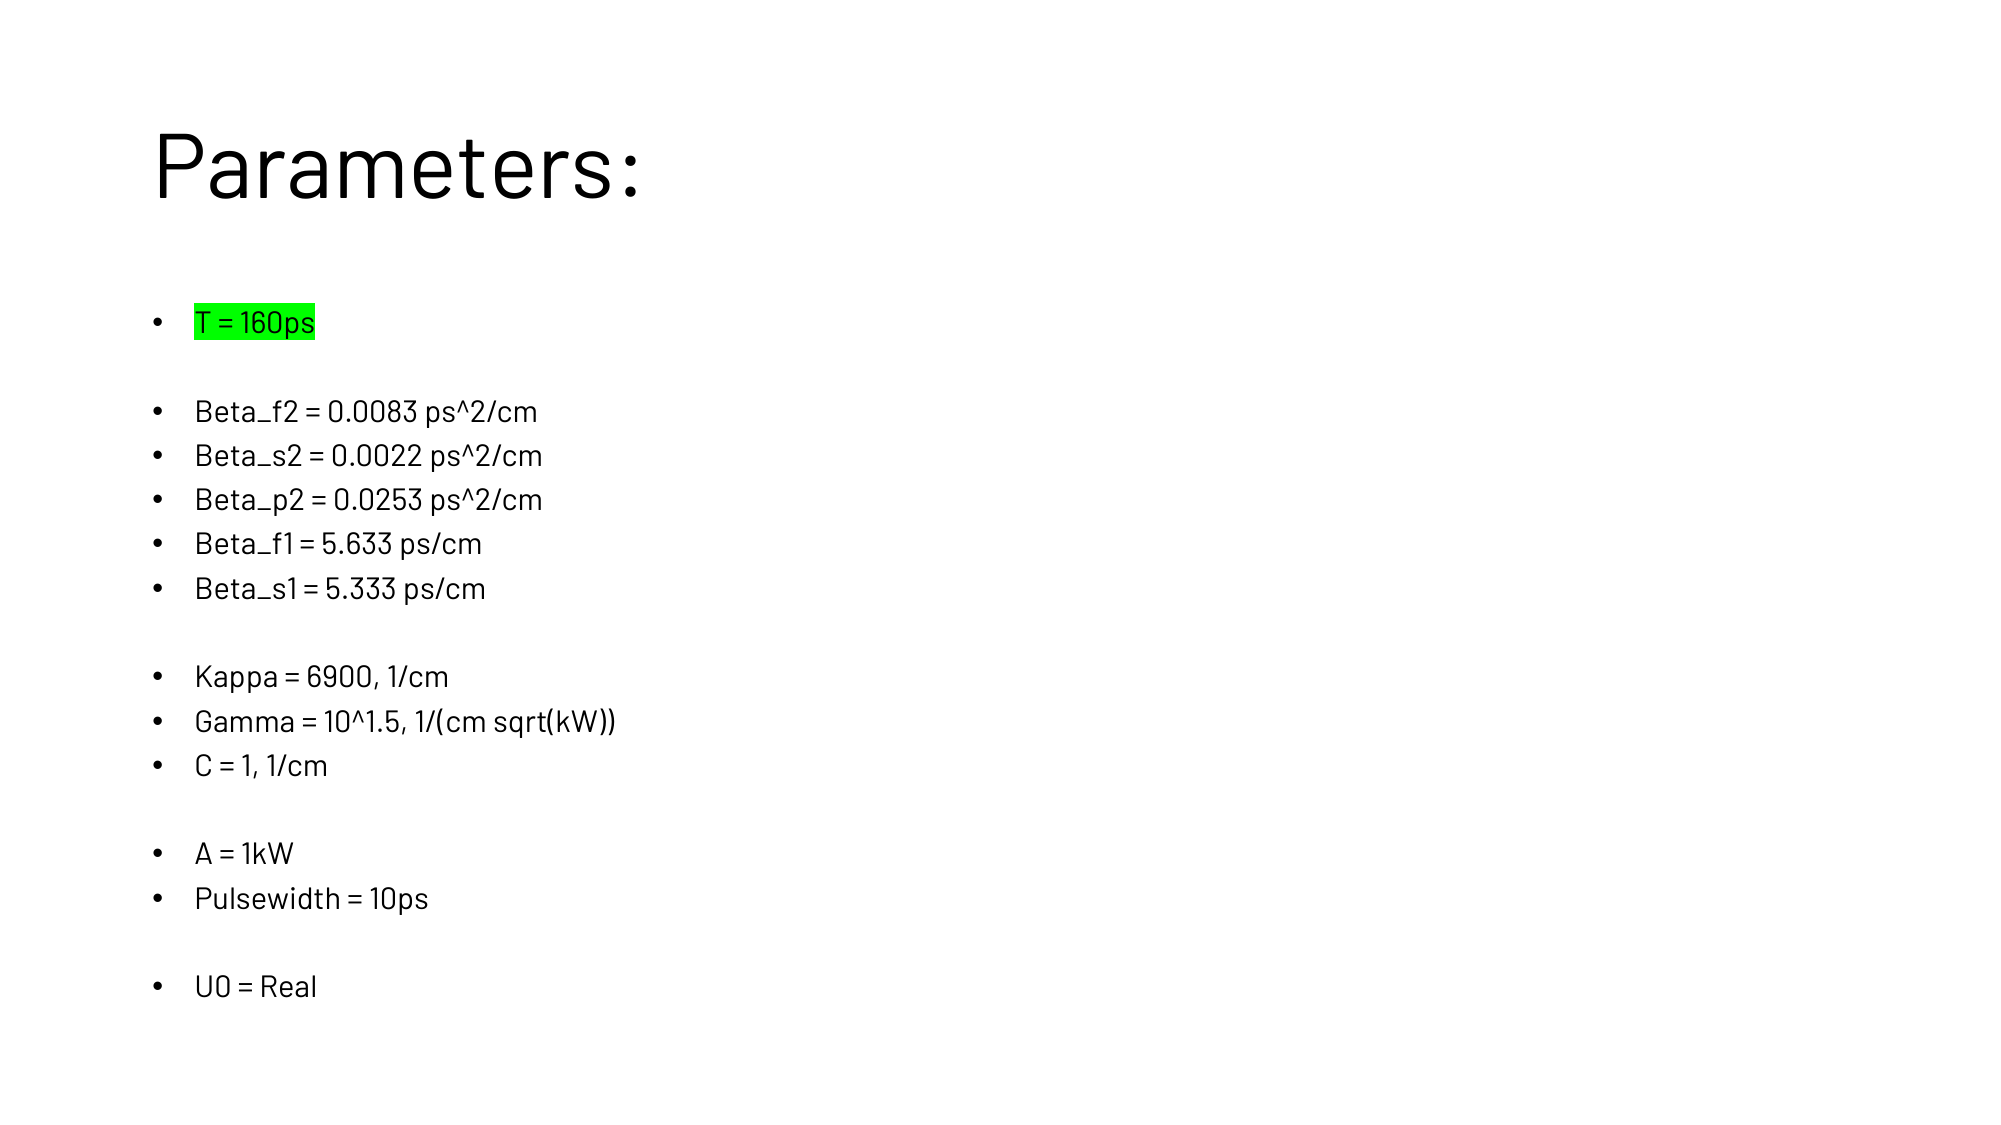

# Parameters:
T = 160ps

Beta_f2 = 0.0083 ps^2/cm
Beta_s2 = 0.0022 ps^2/cm
Beta_p2 = 0.0253 ps^2/cm
Beta_f1 = 5.633 ps/cm
Beta_s1 = 5.333 ps/cm

Kappa = 6900, 1/cm
Gamma = 10^1.5, 1/(cm sqrt(kW))
C = 1, 1/cm

A = 1kW
Pulsewidth = 10ps

U0 = Real